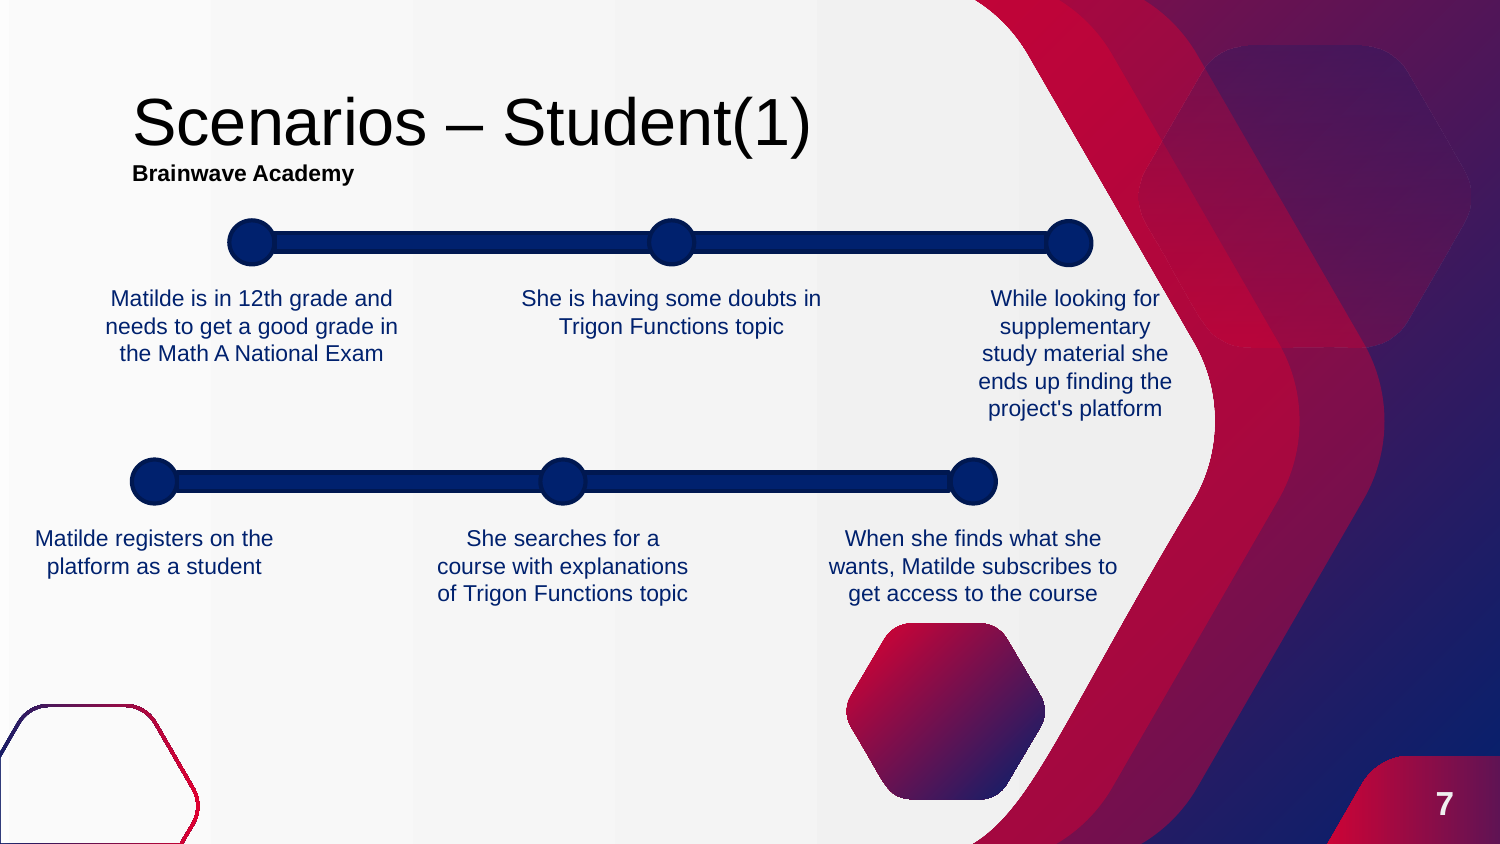

# Scenarios – Student(1) Brainwave Academy

Matilde is in 12th grade and needs to get a good grade in the Math A National Exam
She is having some doubts in Trigon Functions topic
While looking for supplementary study material she ends up finding the project's platform

When she finds what she wants, Matilde subscribes to get access to the course
She searches for a course with explanations of Trigon Functions topic
Matilde registers on the platform as a student

7